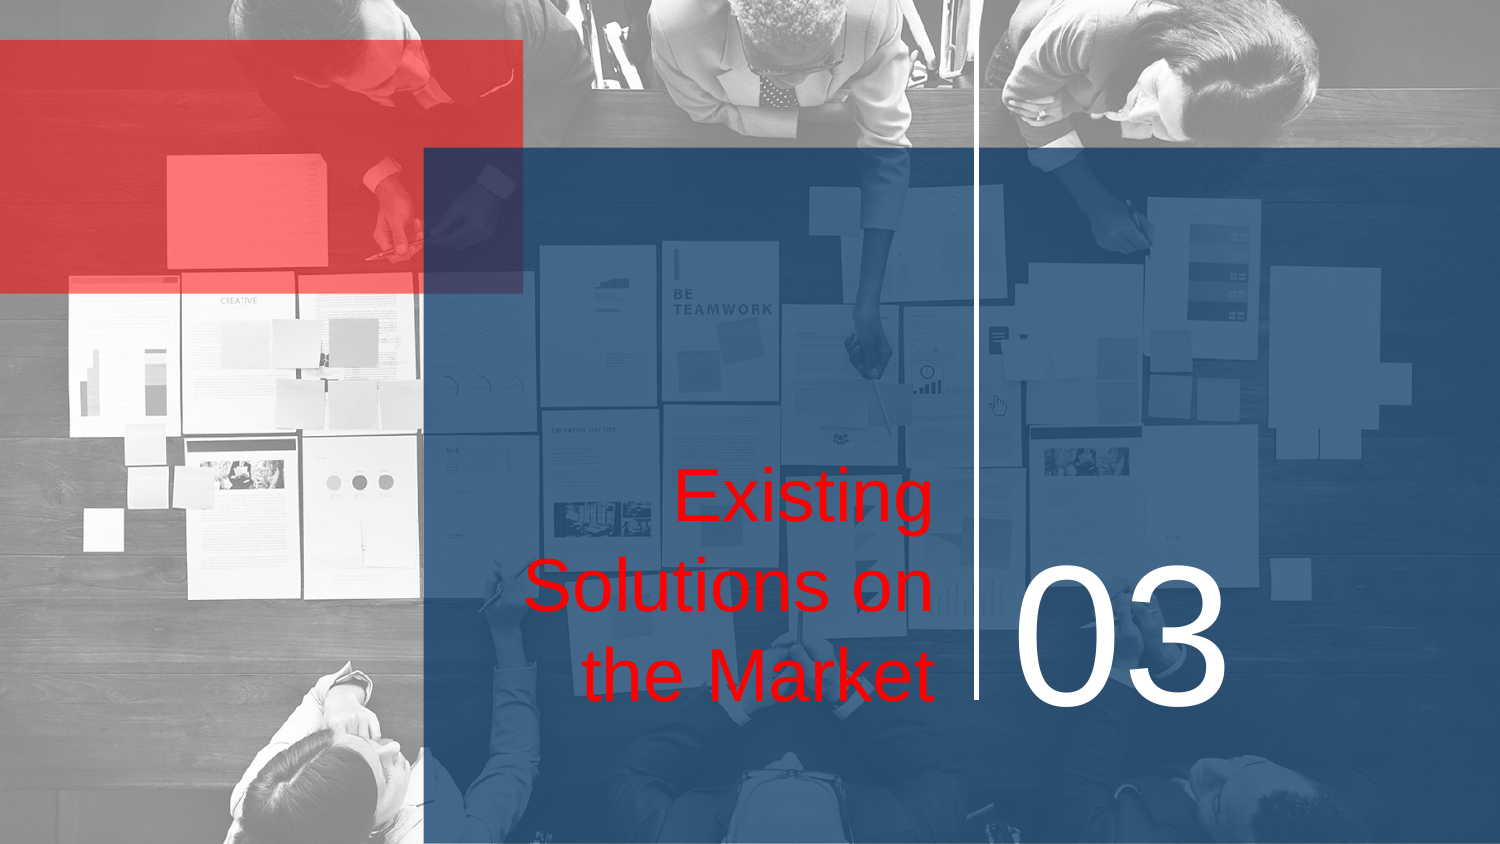

03
# Existing Solutions on the Market